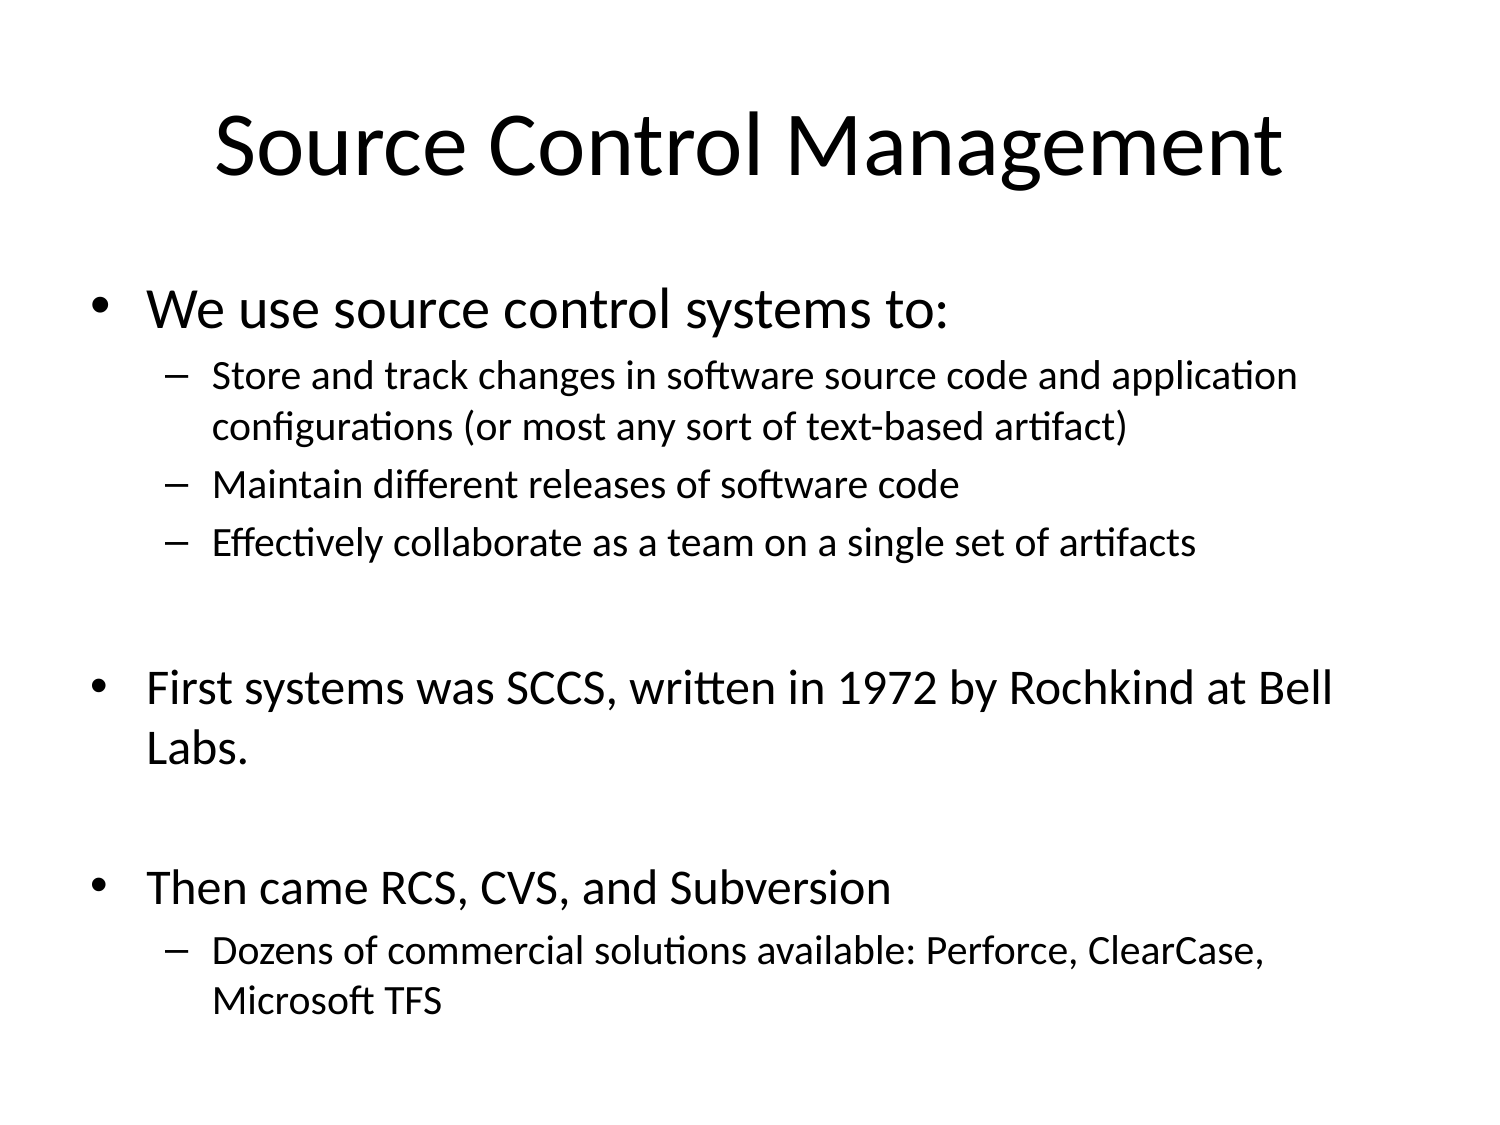

# Source Control Management
We use source control systems to:
Store and track changes in software source code and application configurations (or most any sort of text-based artifact)
Maintain different releases of software code
Effectively collaborate as a team on a single set of artifacts

First systems was SCCS, written in 1972 by Rochkind at Bell Labs.

Then came RCS, CVS, and Subversion
Dozens of commercial solutions available: Perforce, ClearCase, Microsoft TFS